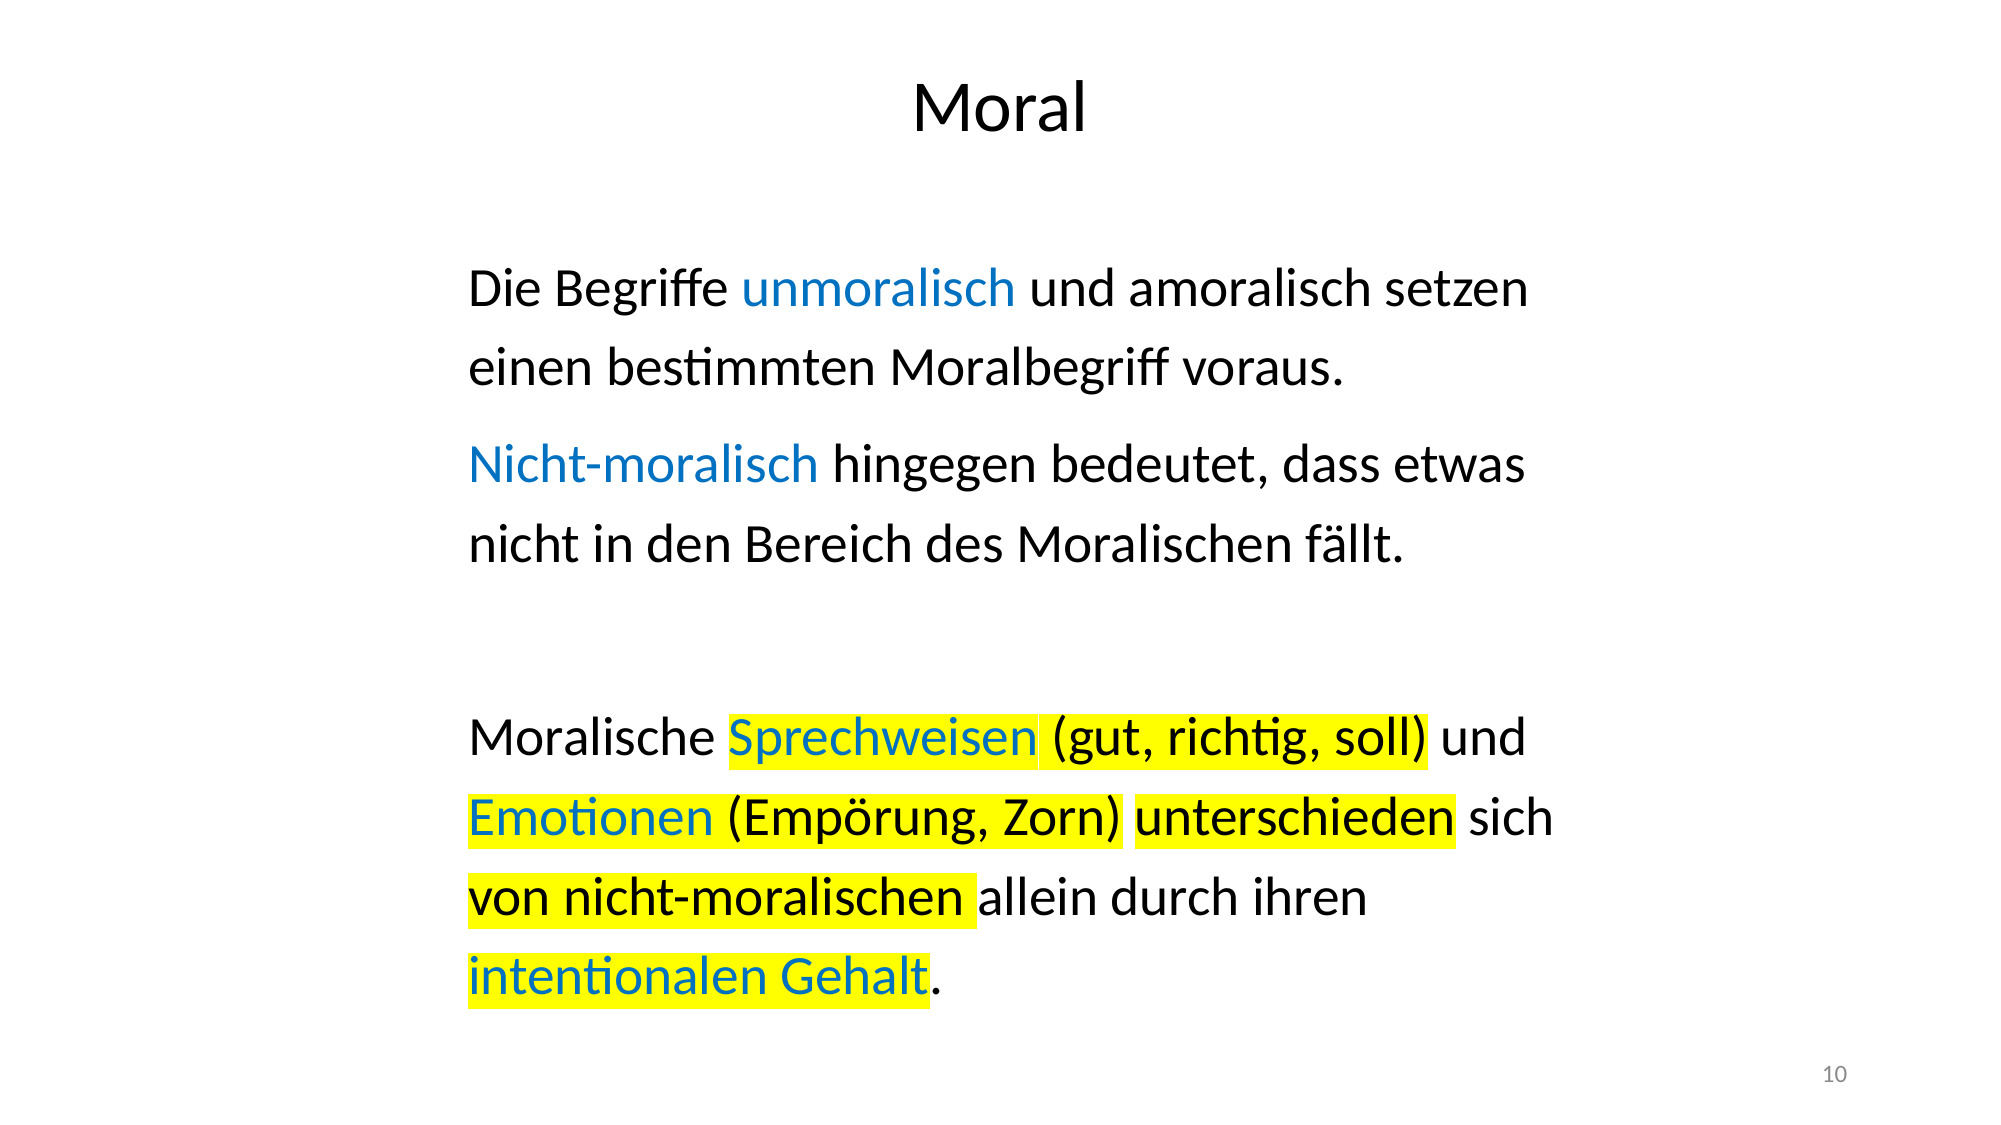

# Moral
Die Begriffe unmoralisch und amoralisch setzen einen bestimmten Moralbegriff voraus.
Nicht-moralisch hingegen bedeutet, dass etwas nicht in den Bereich des Moralischen fällt.

Moralische Sprechweisen (gut, richtig, soll) und Emotionen (Empörung, Zorn) unterschieden sich von nicht-moralischen allein durch ihren intentionalen Gehalt.
10